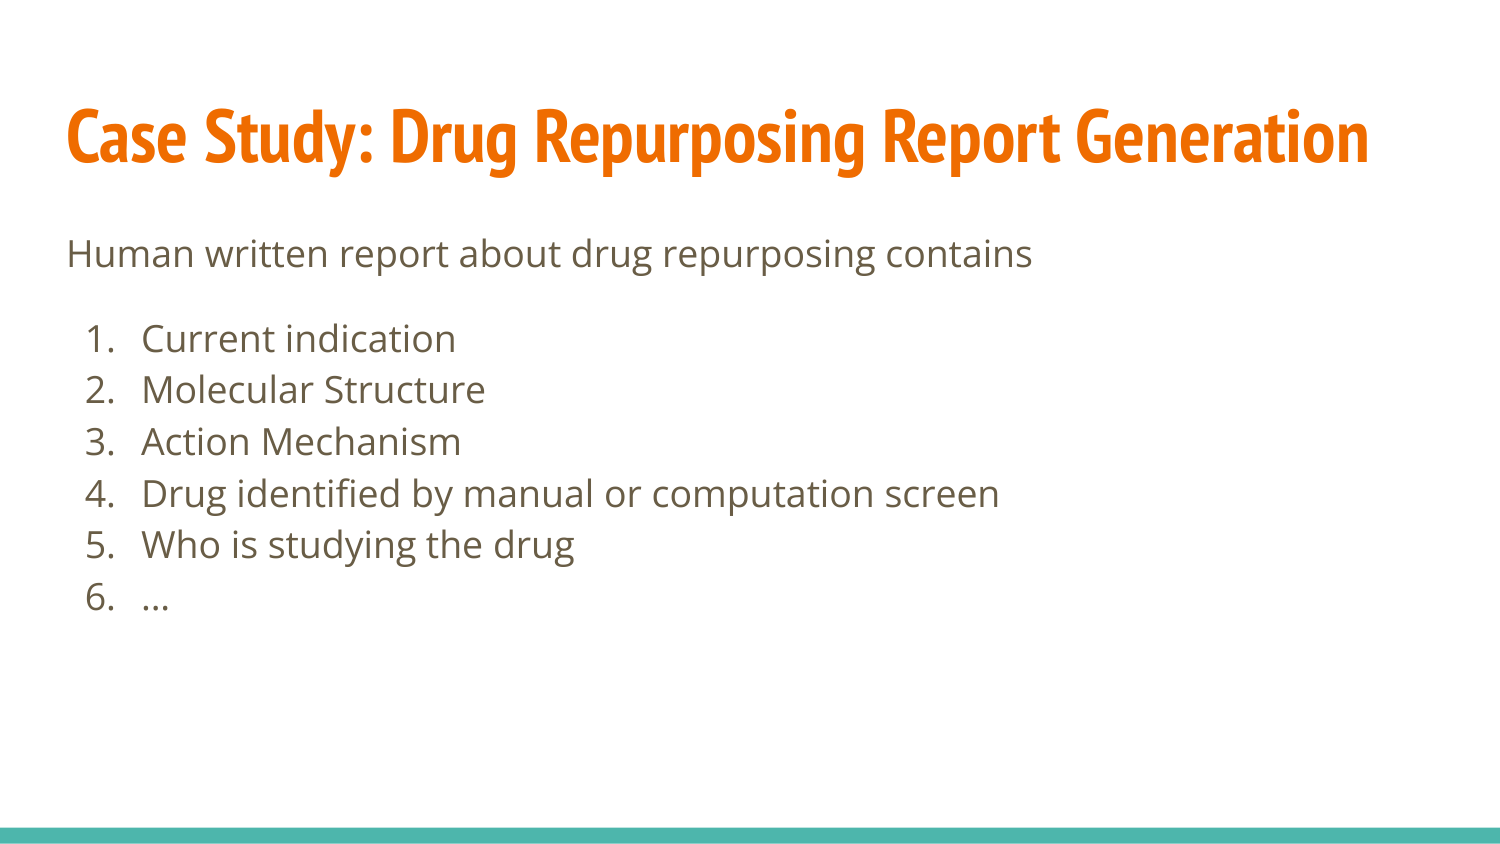

# Case Study: Drug Repurposing Report Generation
Human written report about drug repurposing contains
Current indication
Molecular Structure
Action Mechanism
Drug identified by manual or computation screen
Who is studying the drug
...